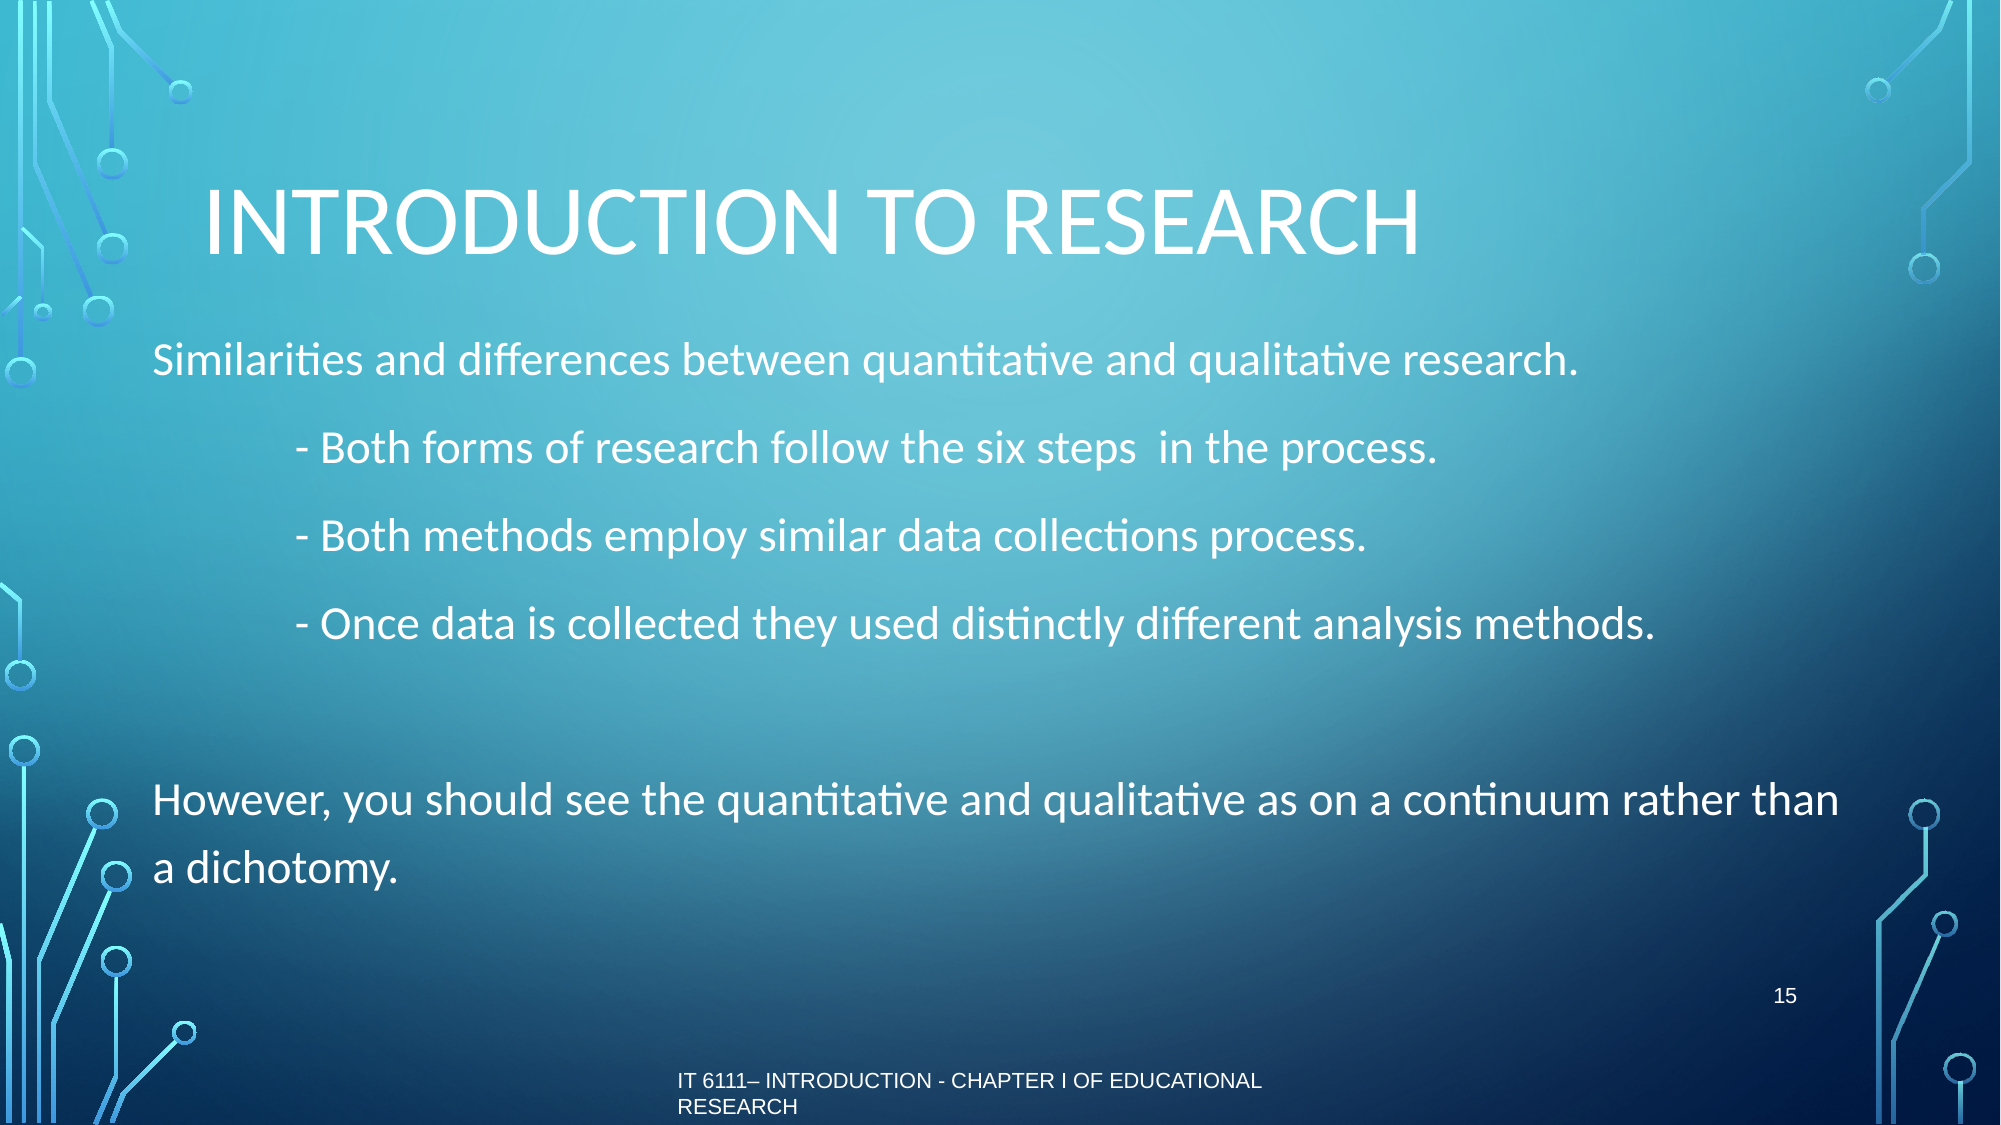

# Introduction to Research
Similarities and differences between quantitative and qualitative research.
	- Both forms of research follow the six steps  in the process.
	- Both methods employ similar data collections process.
	- Once data is collected they used distinctly different analysis methods.

However, you should see the quantitative and qualitative as on a continuum rather than a dichotomy.
15
IT 6111– Introduction - Chapter I of Educational Research